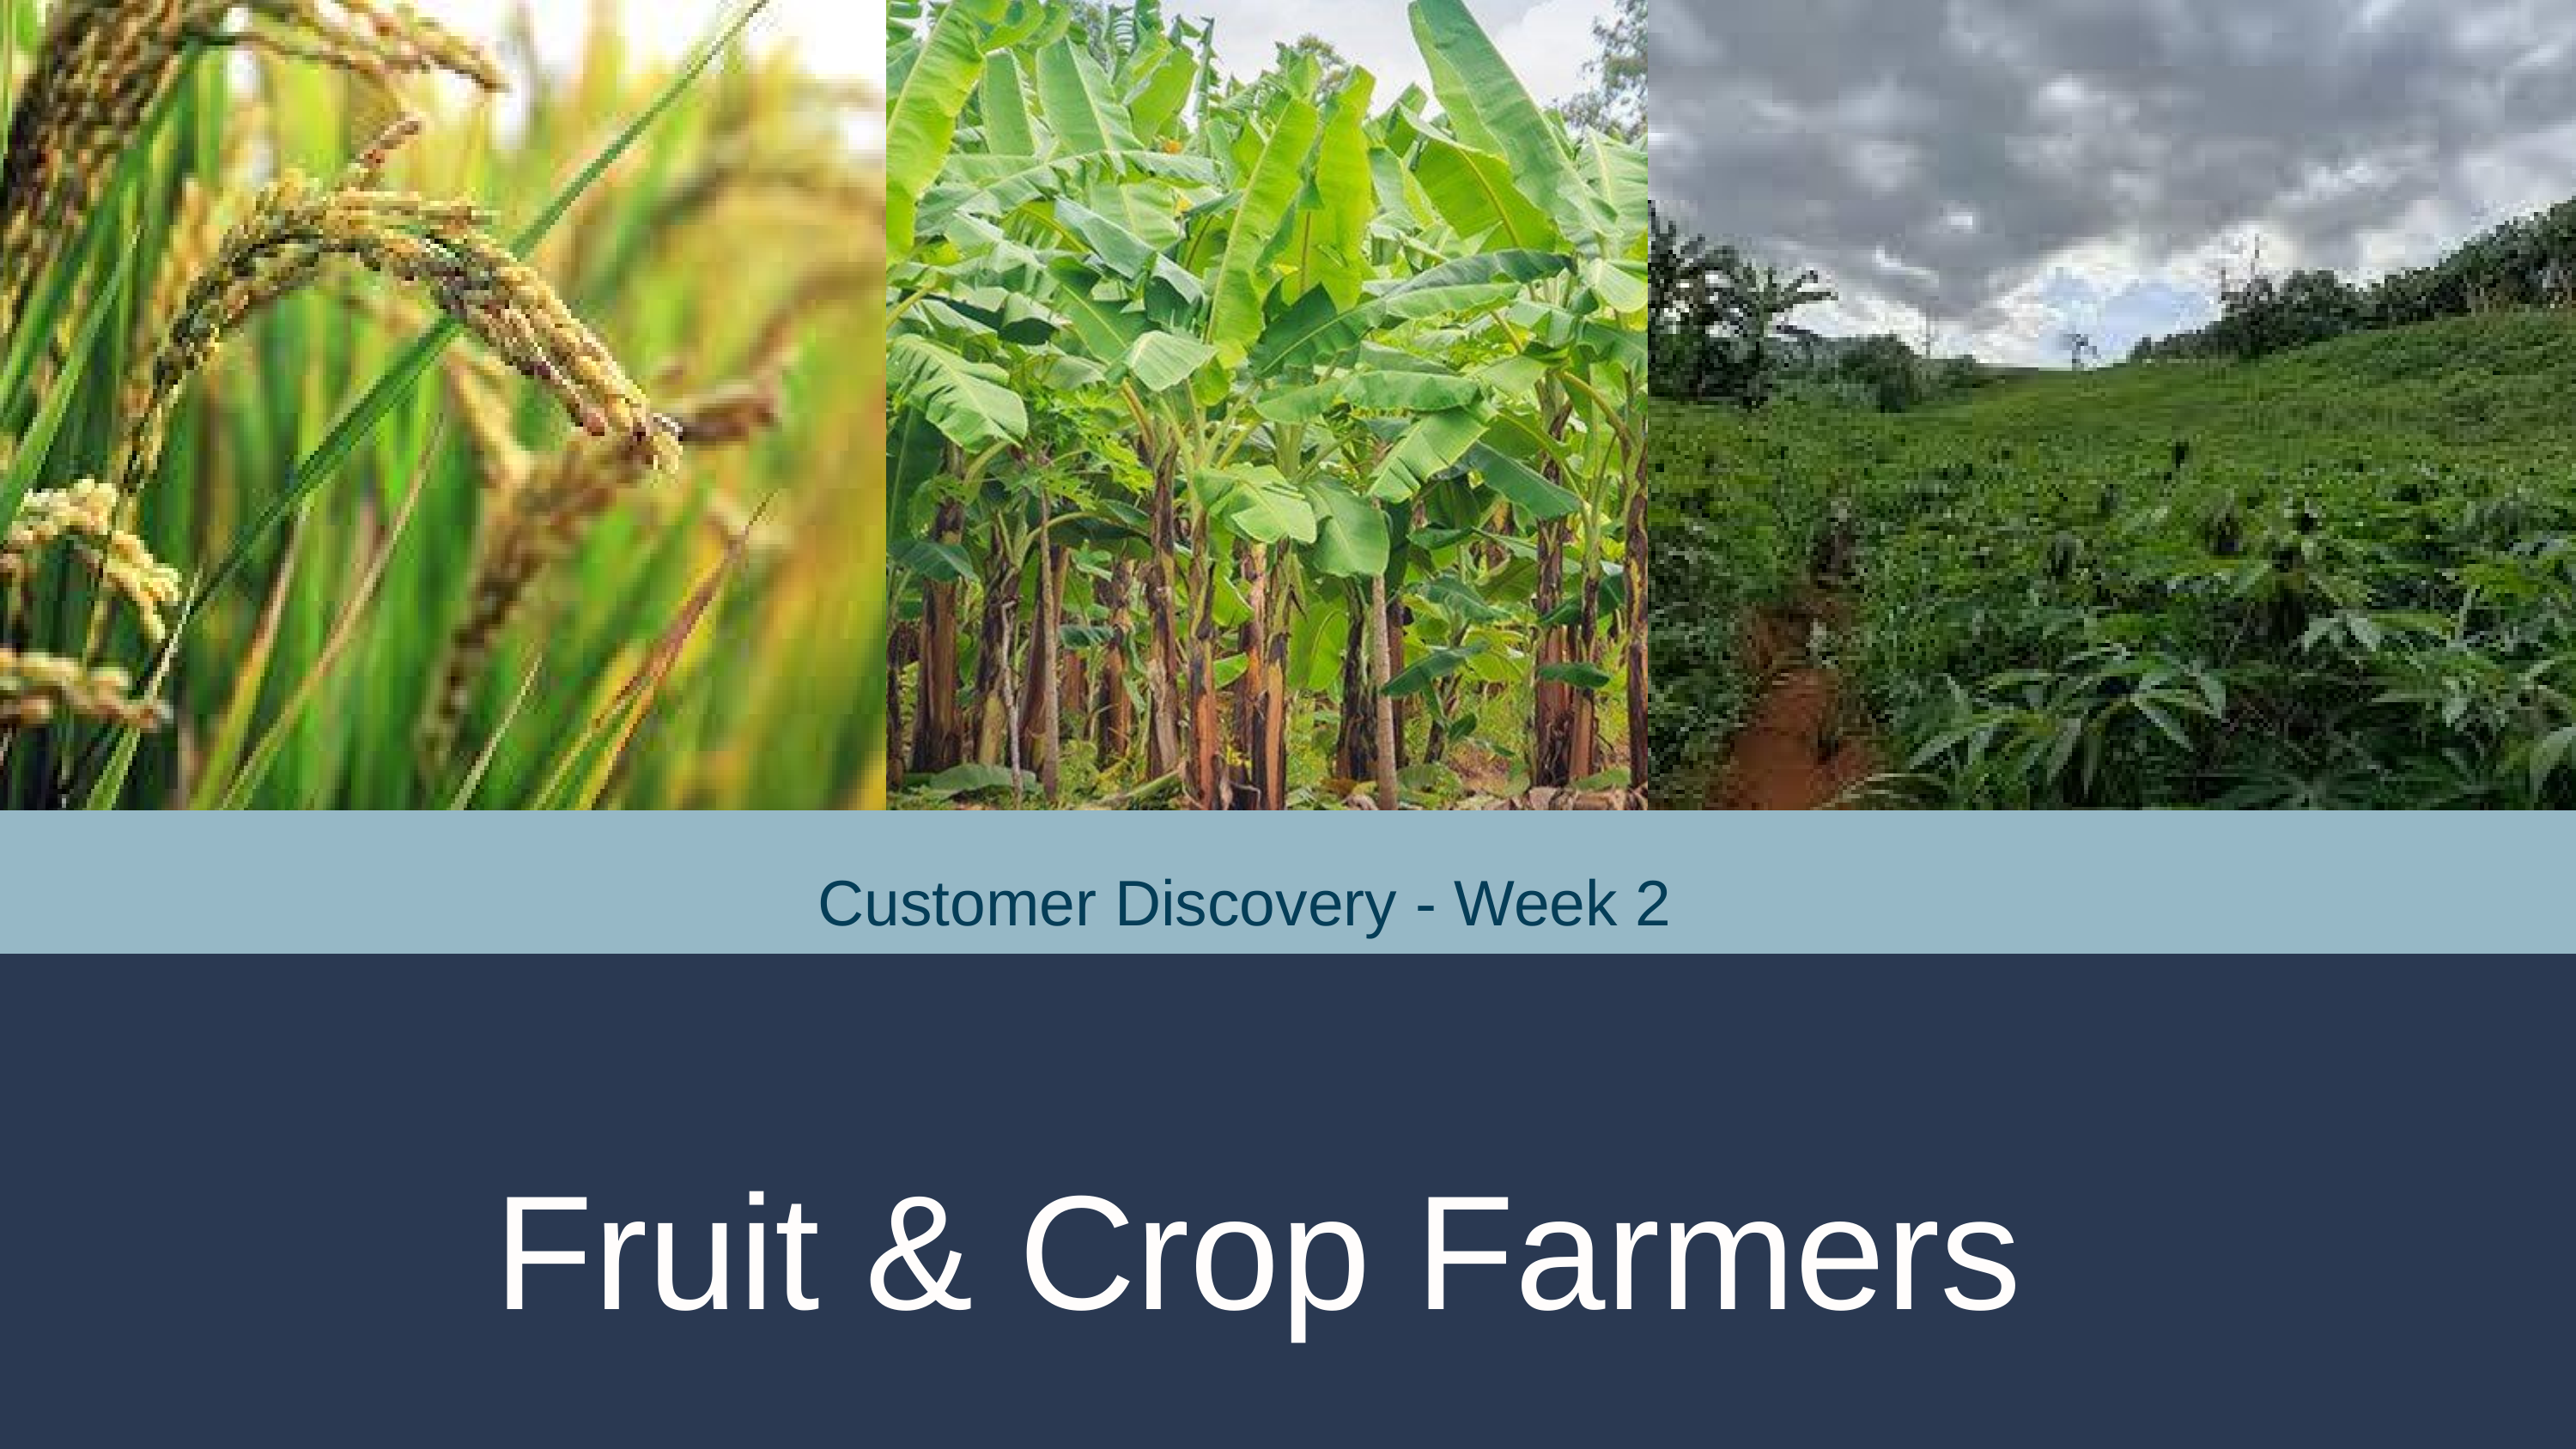

Customer Discovery - Week 2

Fruit & Crop Farmers